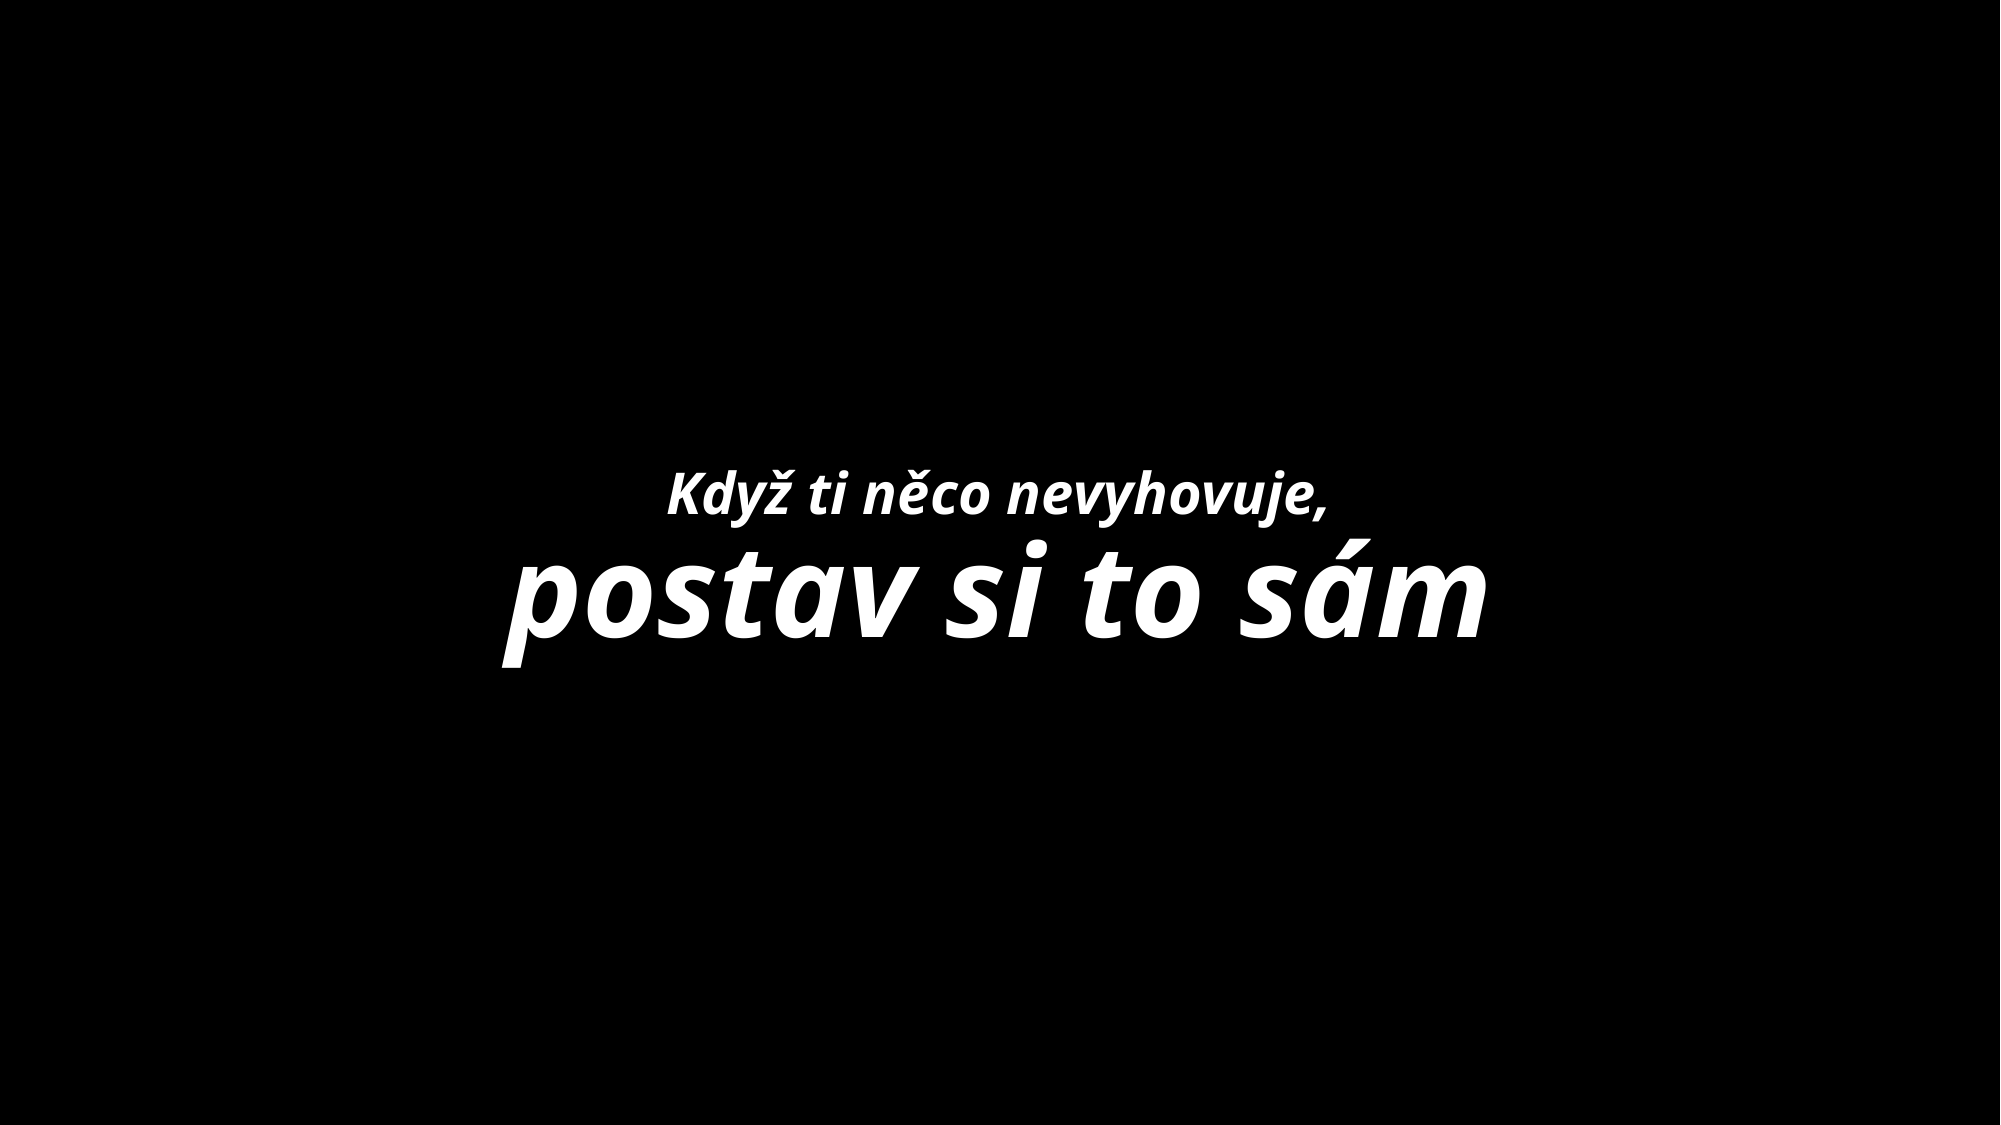

# Když ti něco nevyhovuje, postav si to sám